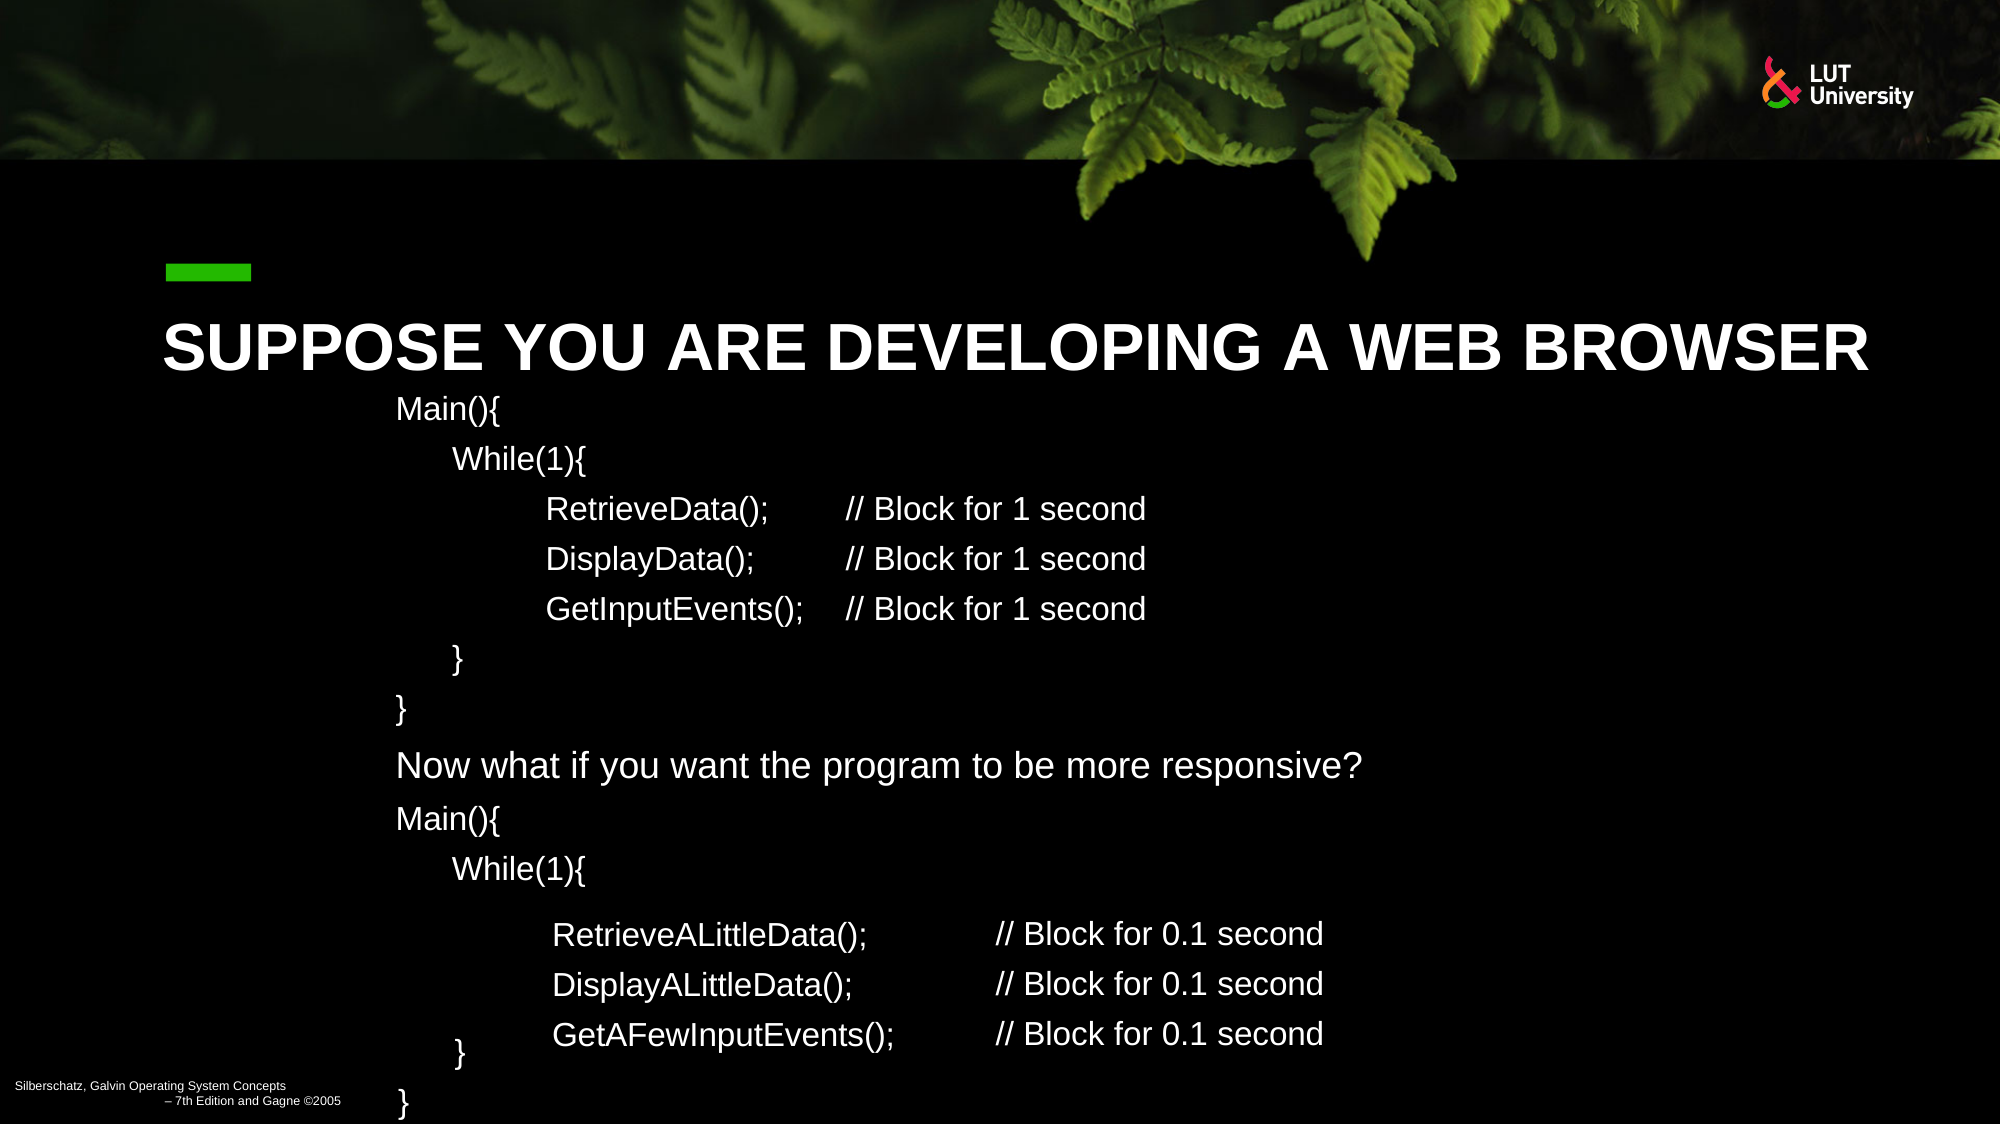

# Suppose you are developing a Web browser
Main(){
While(1){
RetrieveData();  DisplayData();  GetInputEvents();
}
}
// Block for 1 second
// Block for 1 second
// Block for 1 second
Now what if you want the program to be more responsive?
Main(){
While(1){
// Block for 0.1 second
// Block for 0.1 second
// Block for 0.1 second
RetrieveALittleData();  DisplayALittleData();  GetAFewInputEvents();
}
}
Silberschatz, Galvin Operating System Concepts
	– 7th Edition and Gagne ©2005